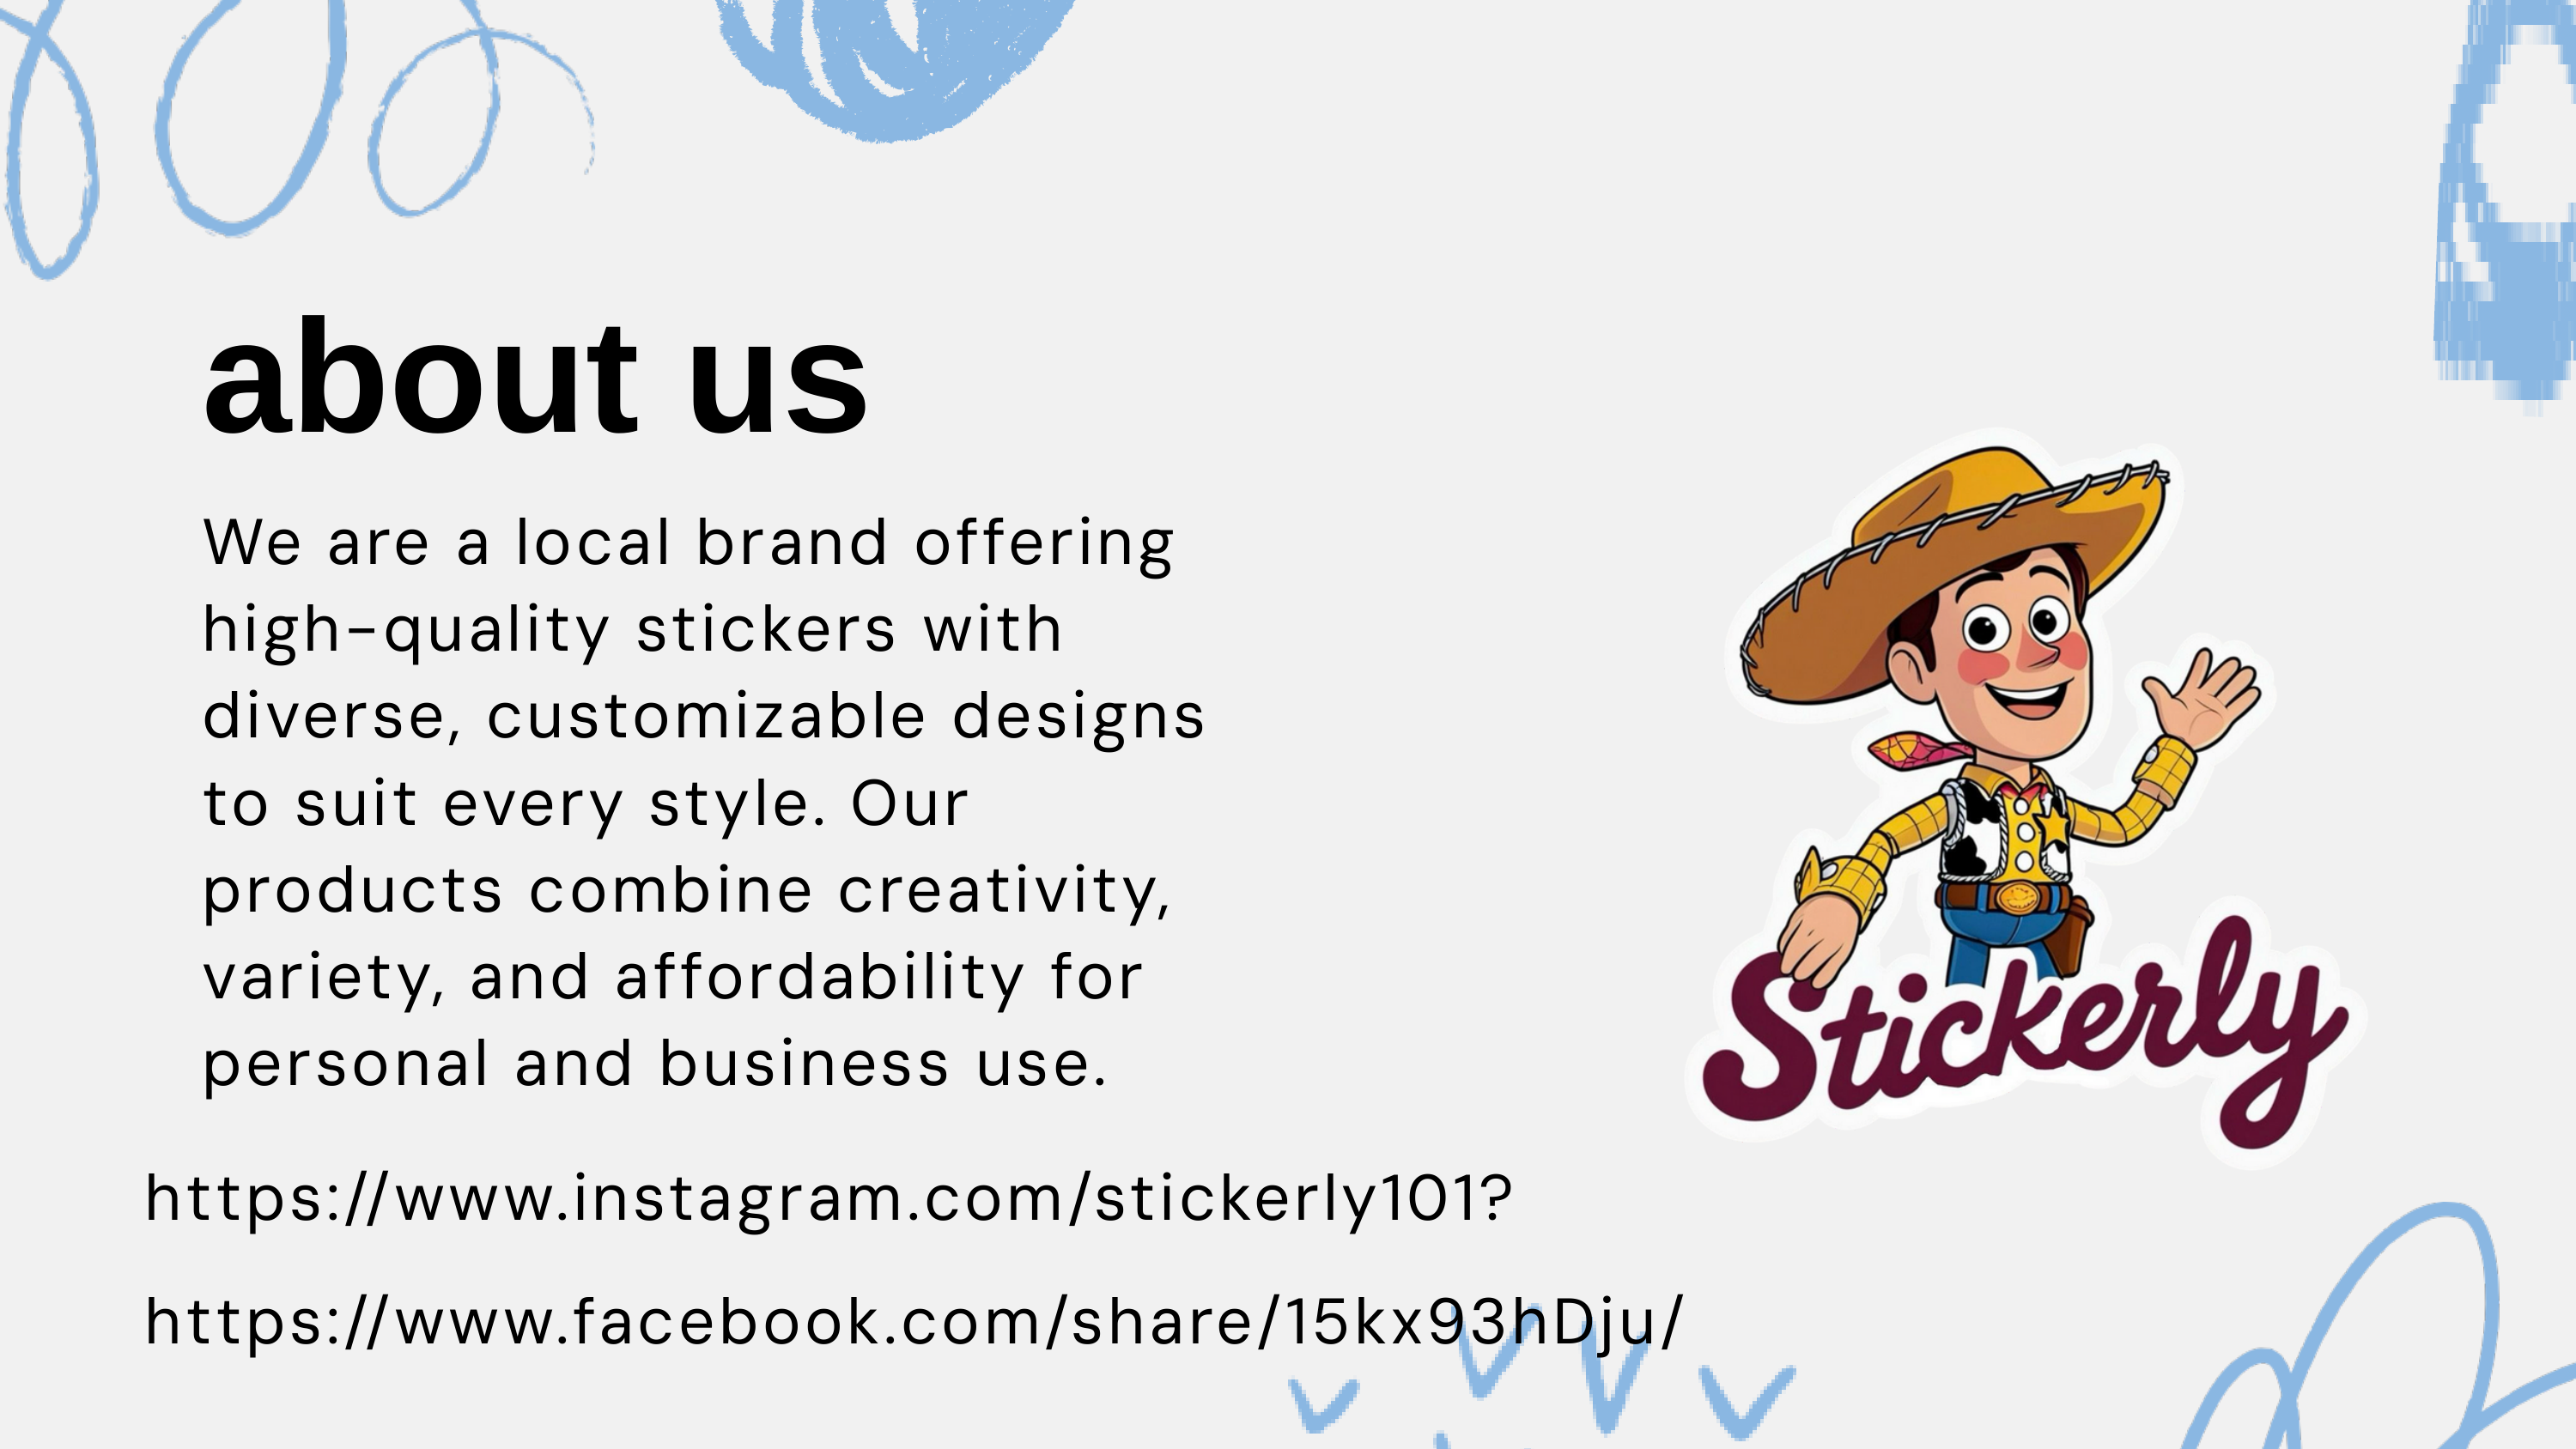

about us

We are a local brand offering high-quality stickers with diverse, customizable designs to suit every style. Our products combine creativity, variety, and affordability for personal and business use.
https://www.instagram.com/stickerly101?

https://www.facebook.com/share/15kx93hDju/